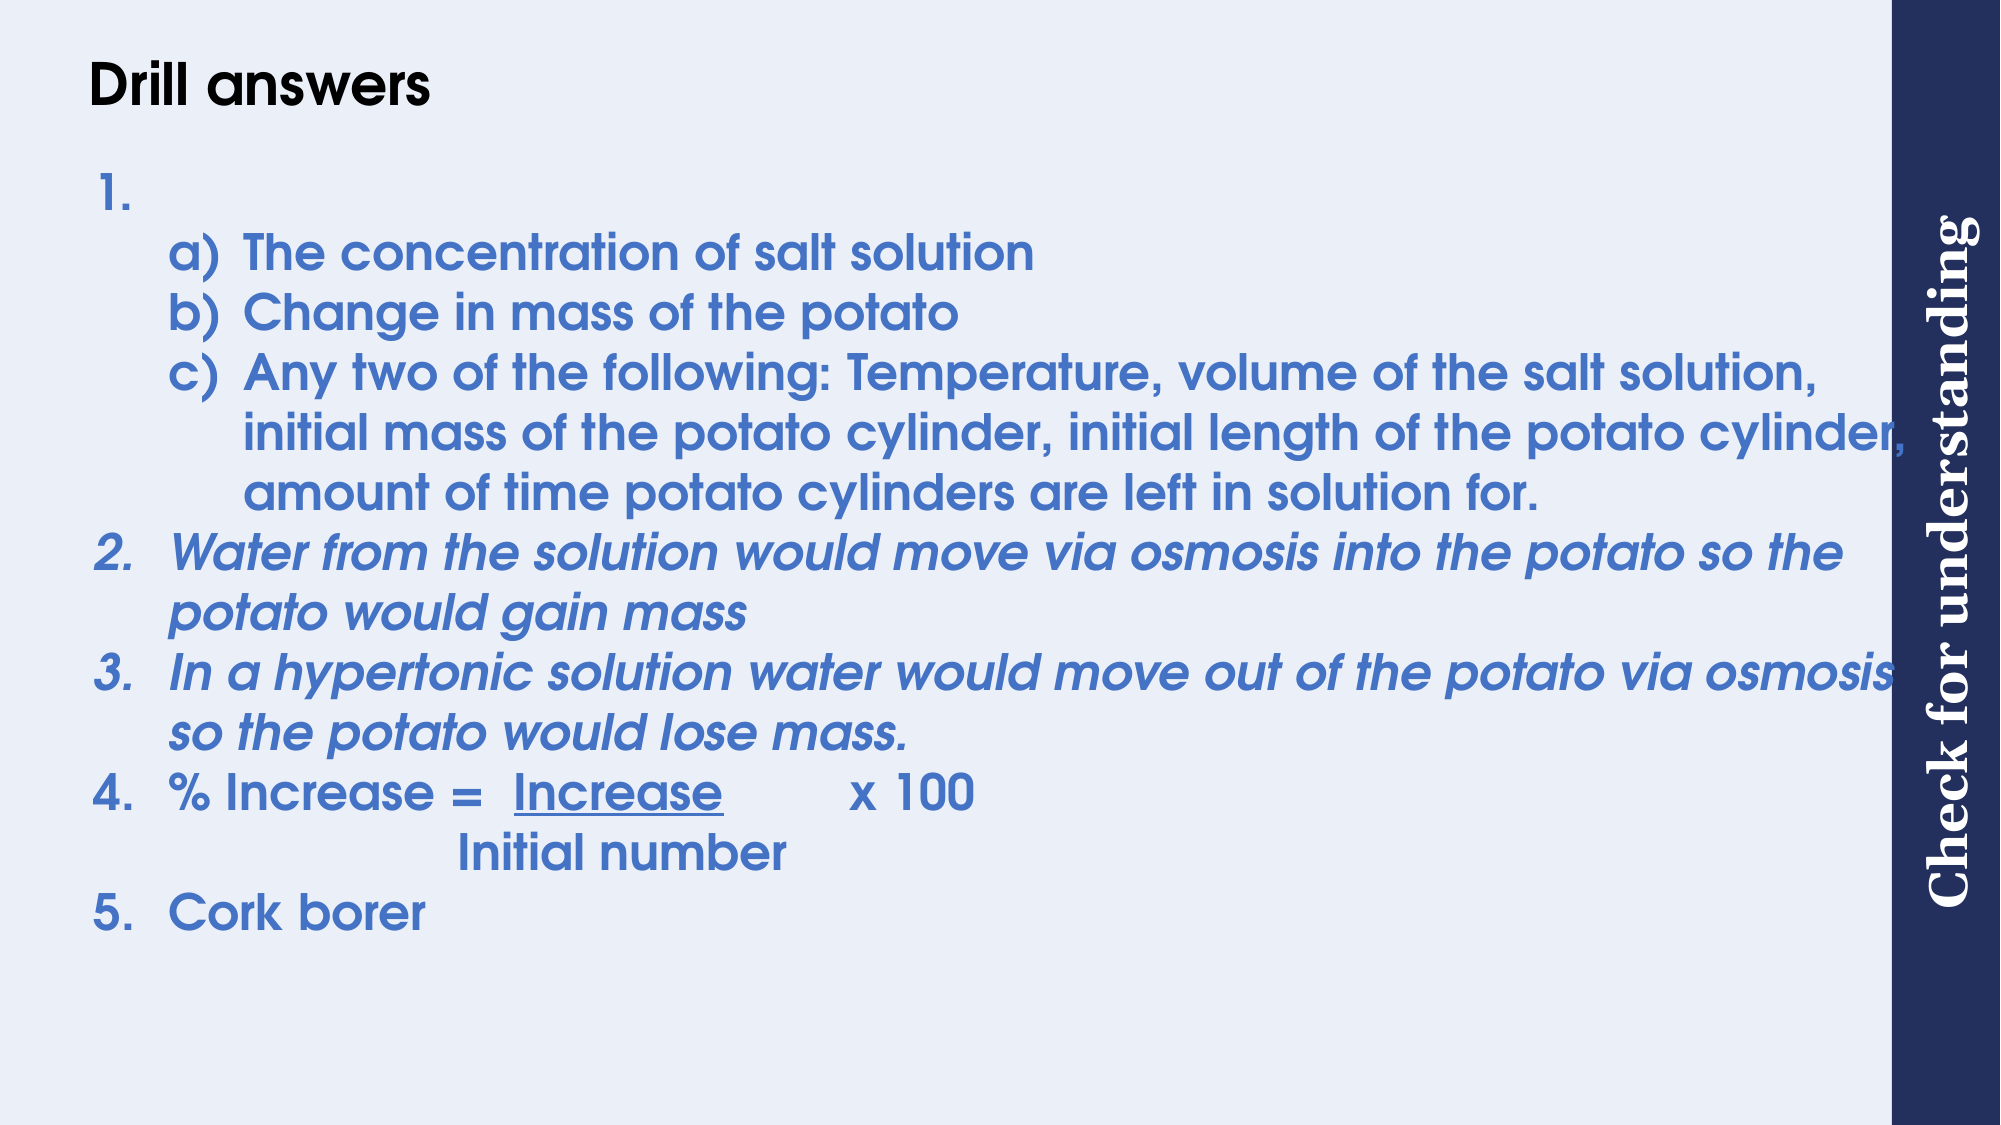

# Drill answers

The concentration of salt solution
Change in mass of the potato
Any two of the following: Temperature, volume of the salt solution, initial mass of the potato cylinder, initial length of the potato cylinder, amount of time potato cylinders are left in solution for.
Water from the solution would move via osmosis into the potato so the potato would gain mass
In a hypertonic solution water would move out of the potato via osmosis so the potato would lose mass.
% Increase =  Increase         x 100
                          Initial number
Cork borer